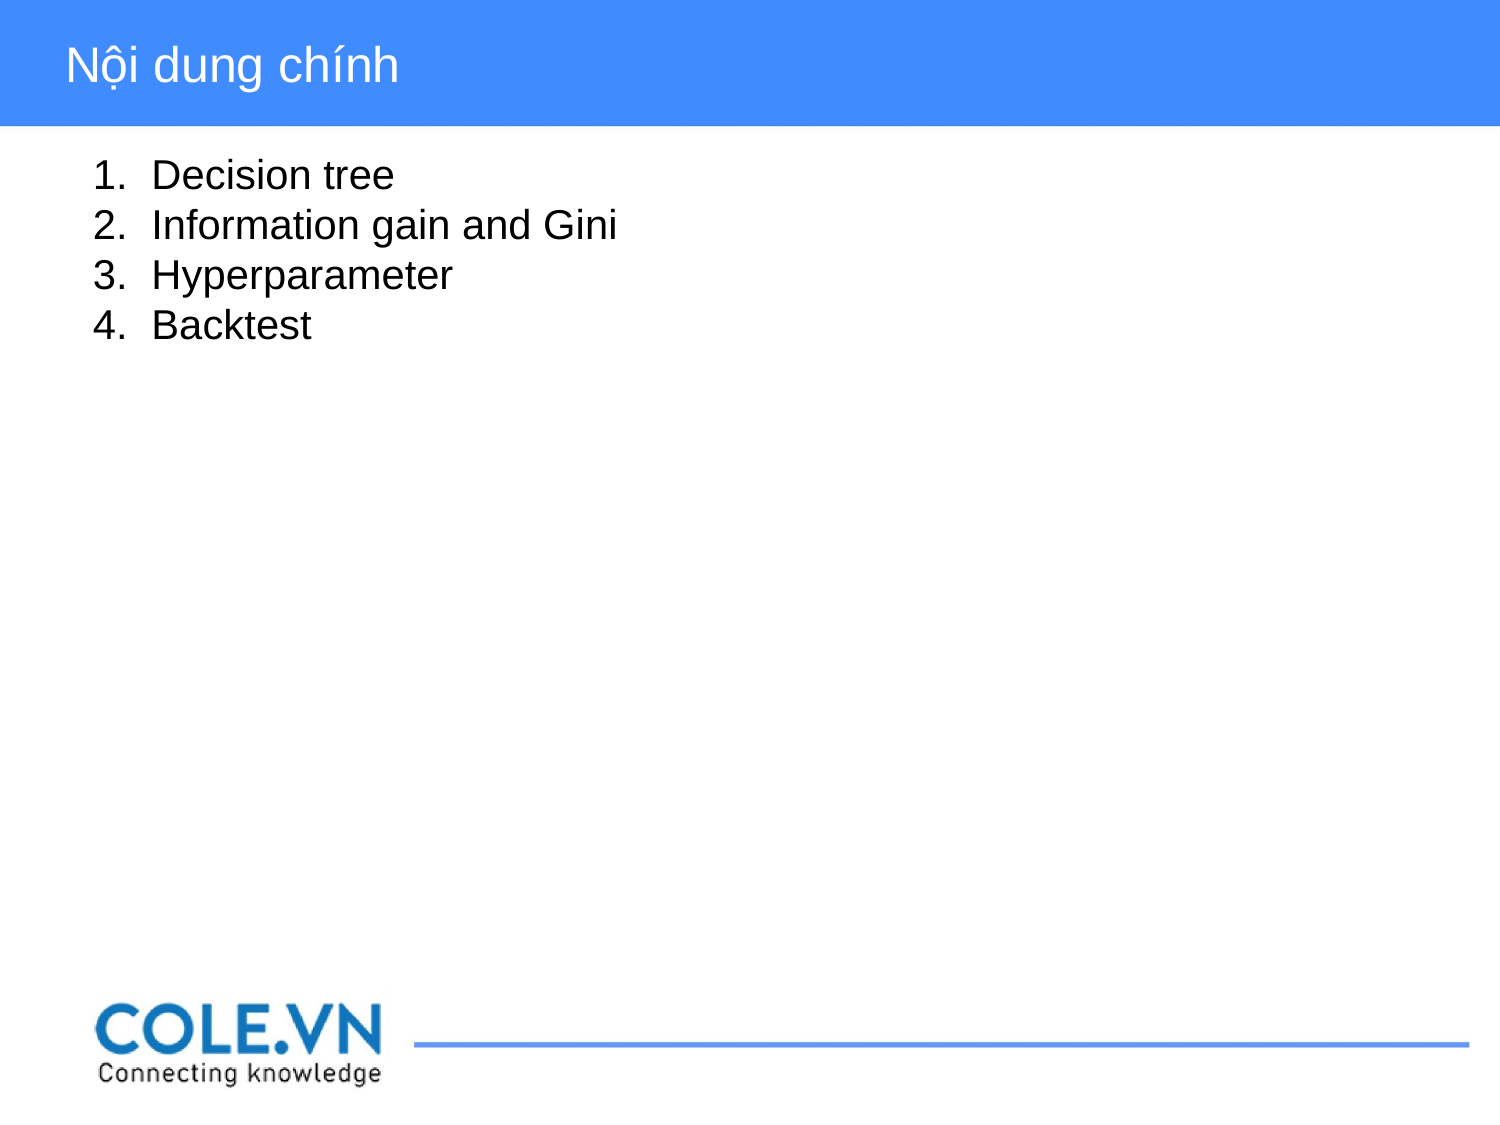

Nội dung chính

Decision tree
Information gain and Gini
Hyperparameter
Backtest